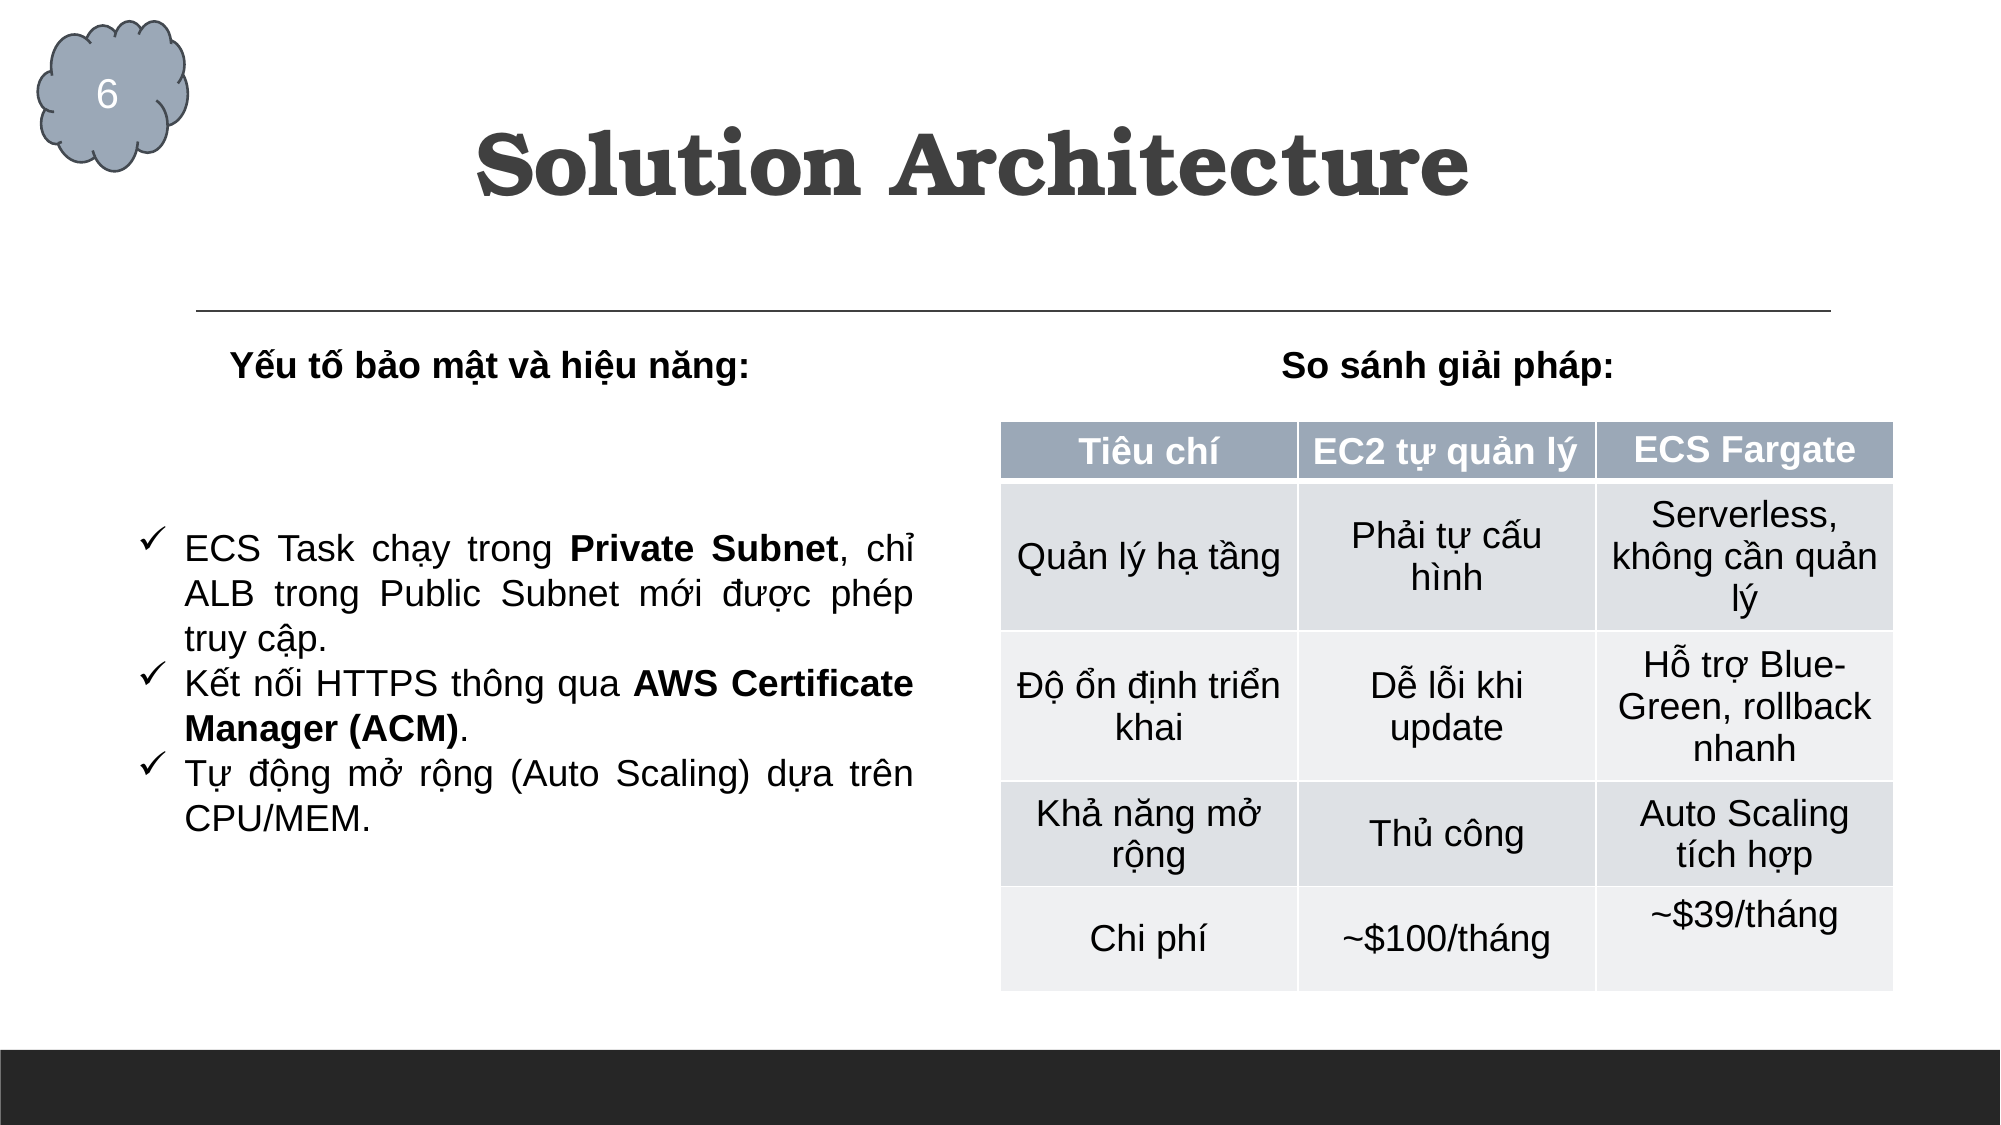

6
# Solution Architecture
Yếu tố bảo mật và hiệu năng:
So sánh giải pháp:
| Tiêu chí | EC2 tự quản lý | ECS Fargate |
| --- | --- | --- |
| Quản lý hạ tầng | Phải tự cấu hình | Serverless, không cần quản lý |
| Độ ổn định triển khai | Dễ lỗi khi update | Hỗ trợ Blue-Green, rollback nhanh |
| Khả năng mở rộng | Thủ công | Auto Scaling tích hợp |
| Chi phí | ~$100/tháng | ~$39/tháng |
ECS Task chạy trong Private Subnet, chỉ ALB trong Public Subnet mới được phép truy cập.
Kết nối HTTPS thông qua AWS Certificate Manager (ACM).
Tự động mở rộng (Auto Scaling) dựa trên CPU/MEM.